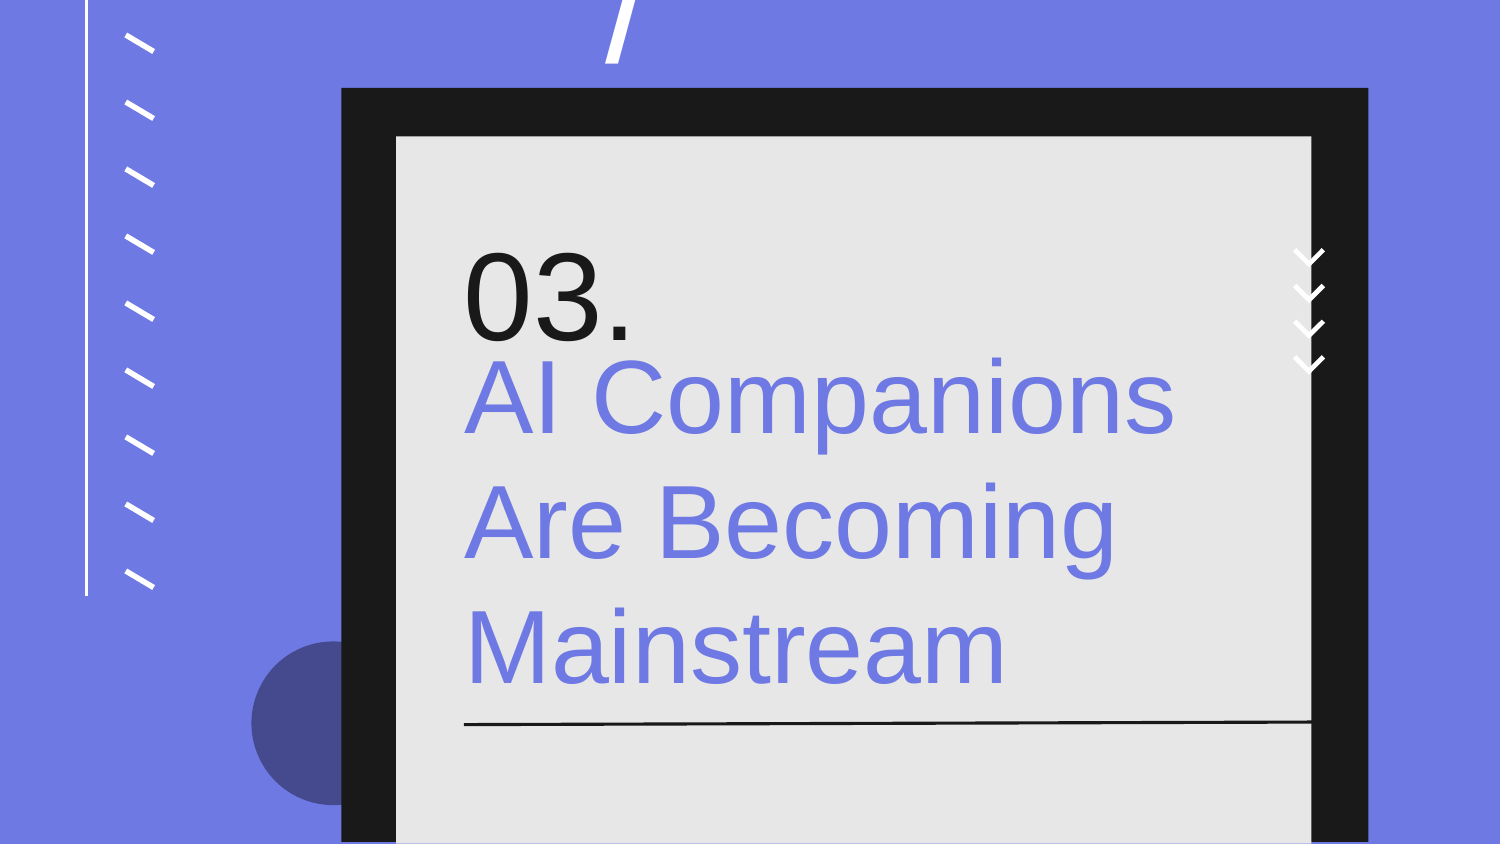

03.

# AI Companions Are Becoming Mainstream